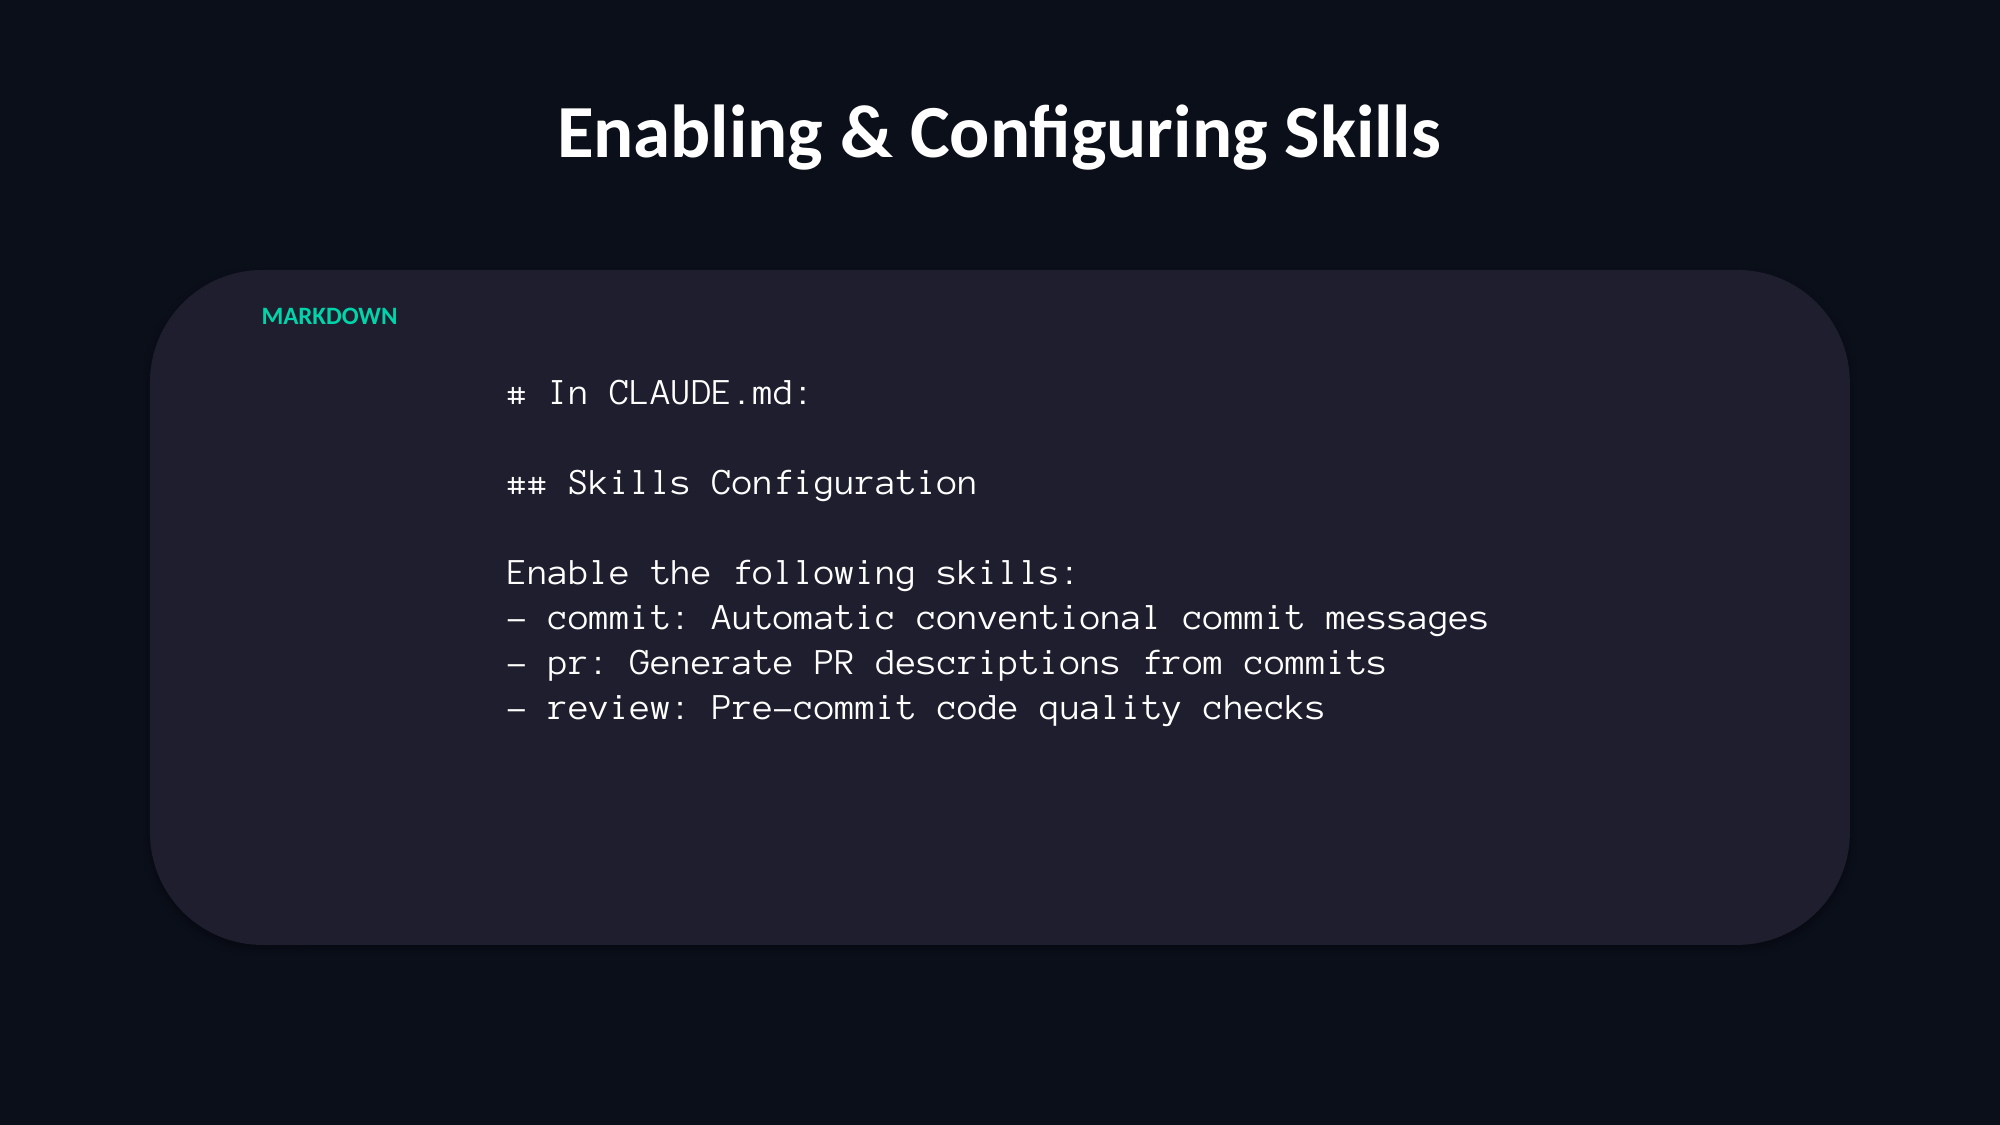

Enabling & Configuring Skills

MARKDOWN
# In CLAUDE.md: ## Skills Configuration Enable the following skills: - commit: Automatic conventional commit messages - pr: Generate PR descriptions from commits - review: Pre-commit code quality checks